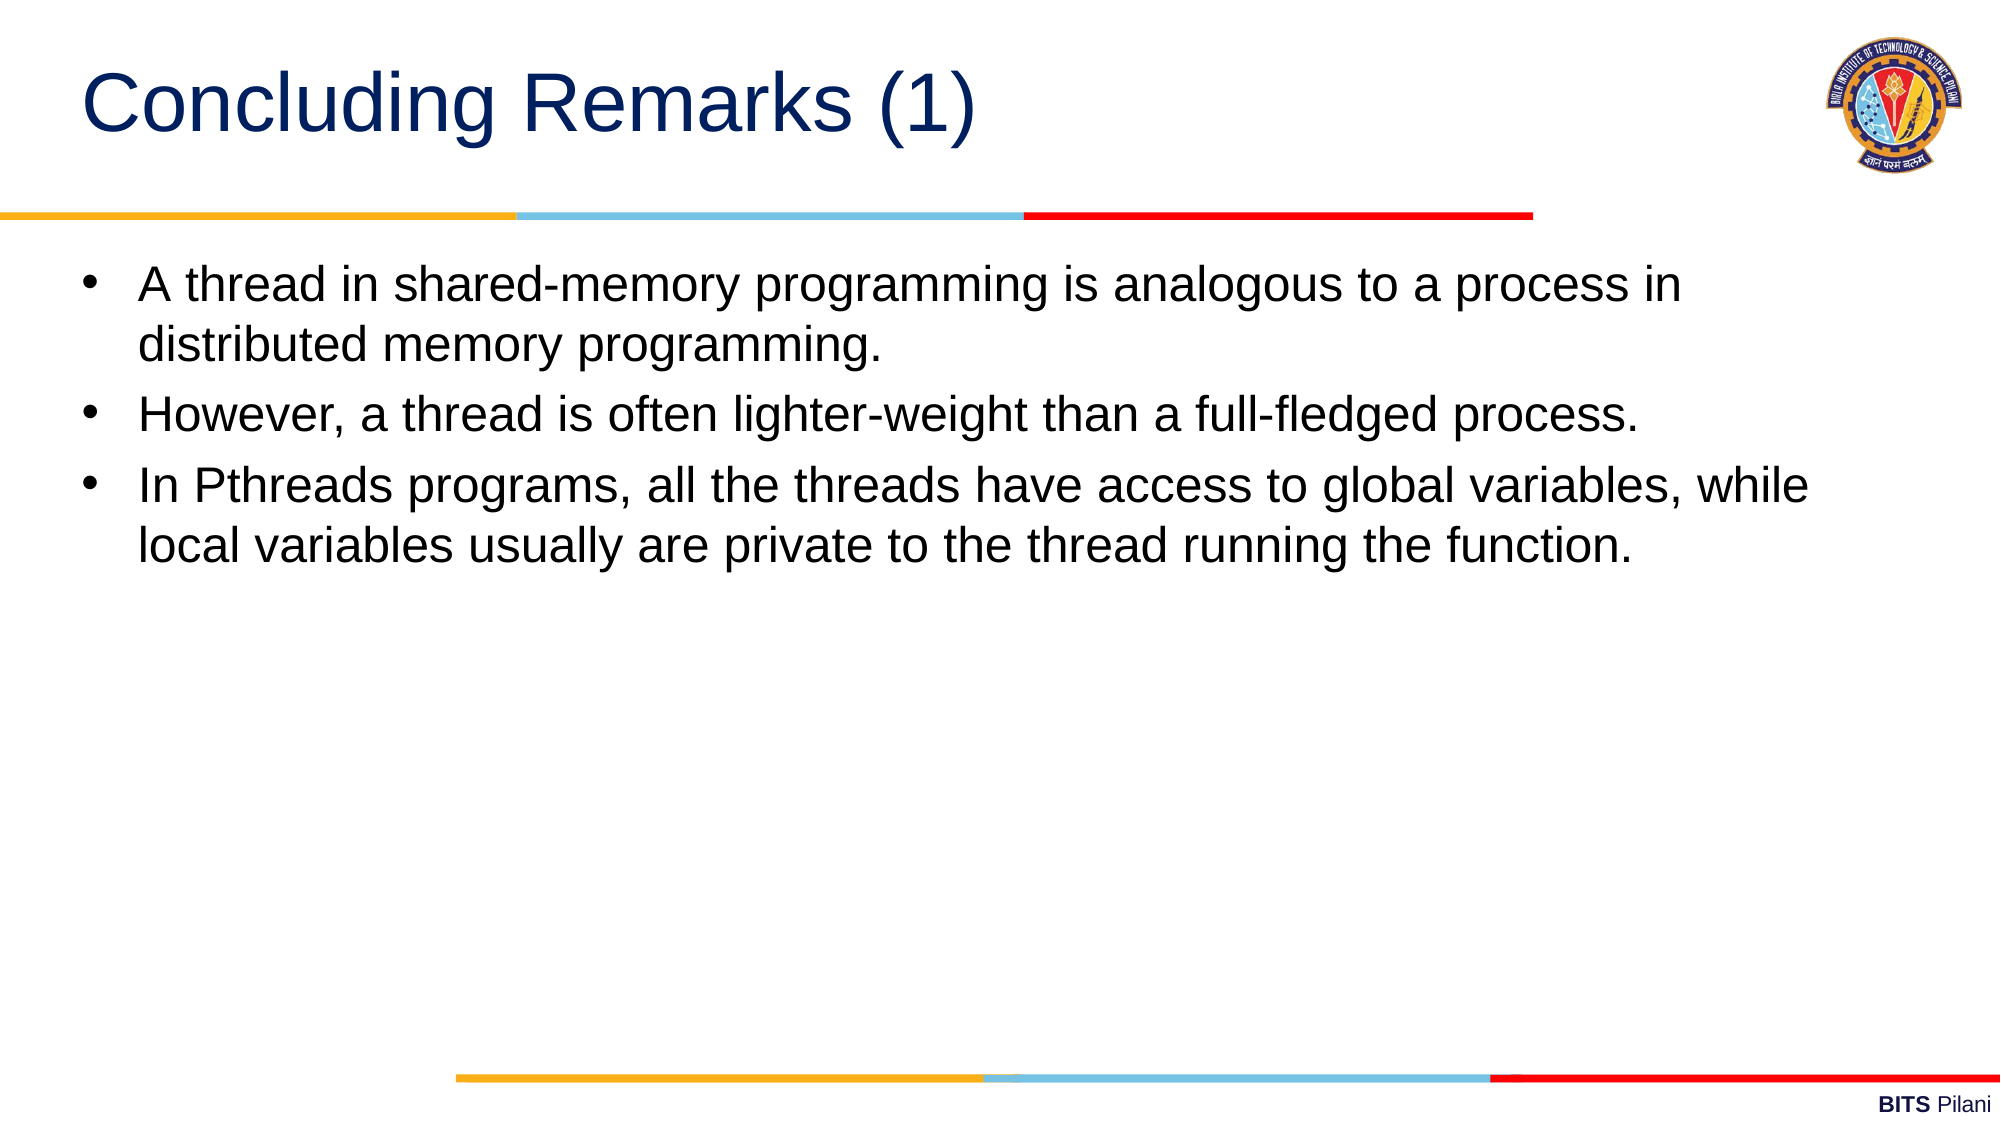

# Concluding Remarks (1)
A thread in shared-memory programming is analogous to a process in distributed memory programming.
However, a thread is often lighter-weight than a full-fledged process.
In Pthreads programs, all the threads have access to global variables, while local variables usually are private to the thread running the function.
BITS Pilani